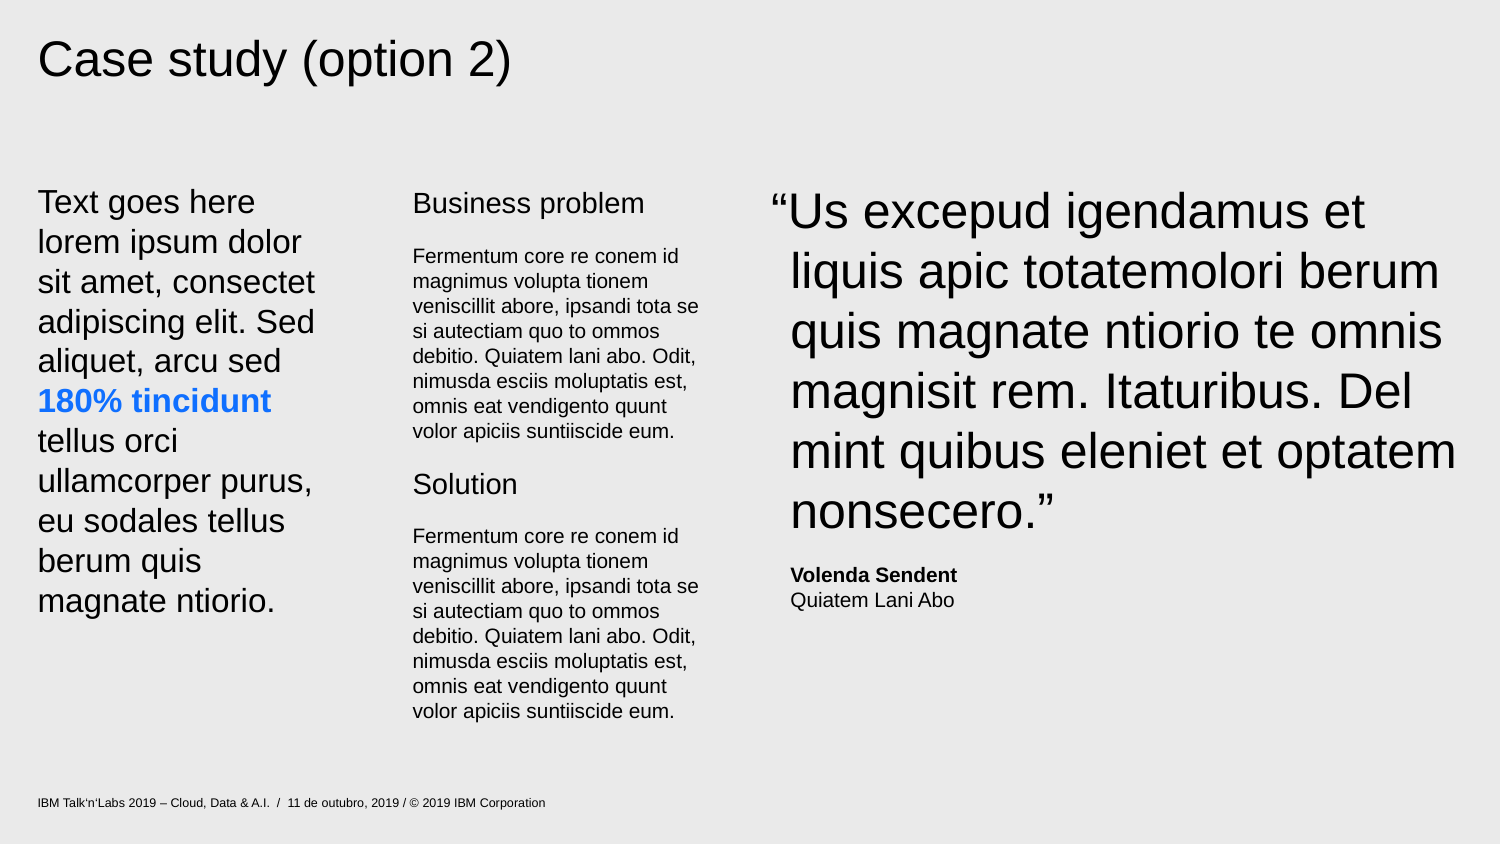

# Case study (option 2)
“Us excepud igendamus et liquis apic totatemolori berum quis magnate ntiorio te omnis magnisit rem. Itaturibus. Del mint quibus eleniet et optatem nonsecero.”
	Volenda Sendent
Quiatem Lani Abo
Text goes here lorem ipsum dolor sit amet, consectet adipiscing elit. Sed aliquet, arcu sed 180% tincidunt tellus orci ullamcorper purus, eu sodales tellus berum quis magnate ntiorio.
Business problem
Fermentum core re conem id magnimus volupta tionem veniscillit abore, ipsandi tota se si autectiam quo to ommos debitio. Quiatem lani abo. Odit, nimusda esciis moluptatis est, omnis eat vendigento quunt volor apiciis suntiiscide eum.
Solution
Fermentum core re conem id magnimus volupta tionem veniscillit abore, ipsandi tota se si autectiam quo to ommos debitio. Quiatem lani abo. Odit, nimusda esciis moluptatis est, omnis eat vendigento quunt volor apiciis suntiiscide eum.
IBM Talk‘n‘Labs 2019 – Cloud, Data & A.I.  /  11 de outubro, 2019 / © 2019 IBM Corporation